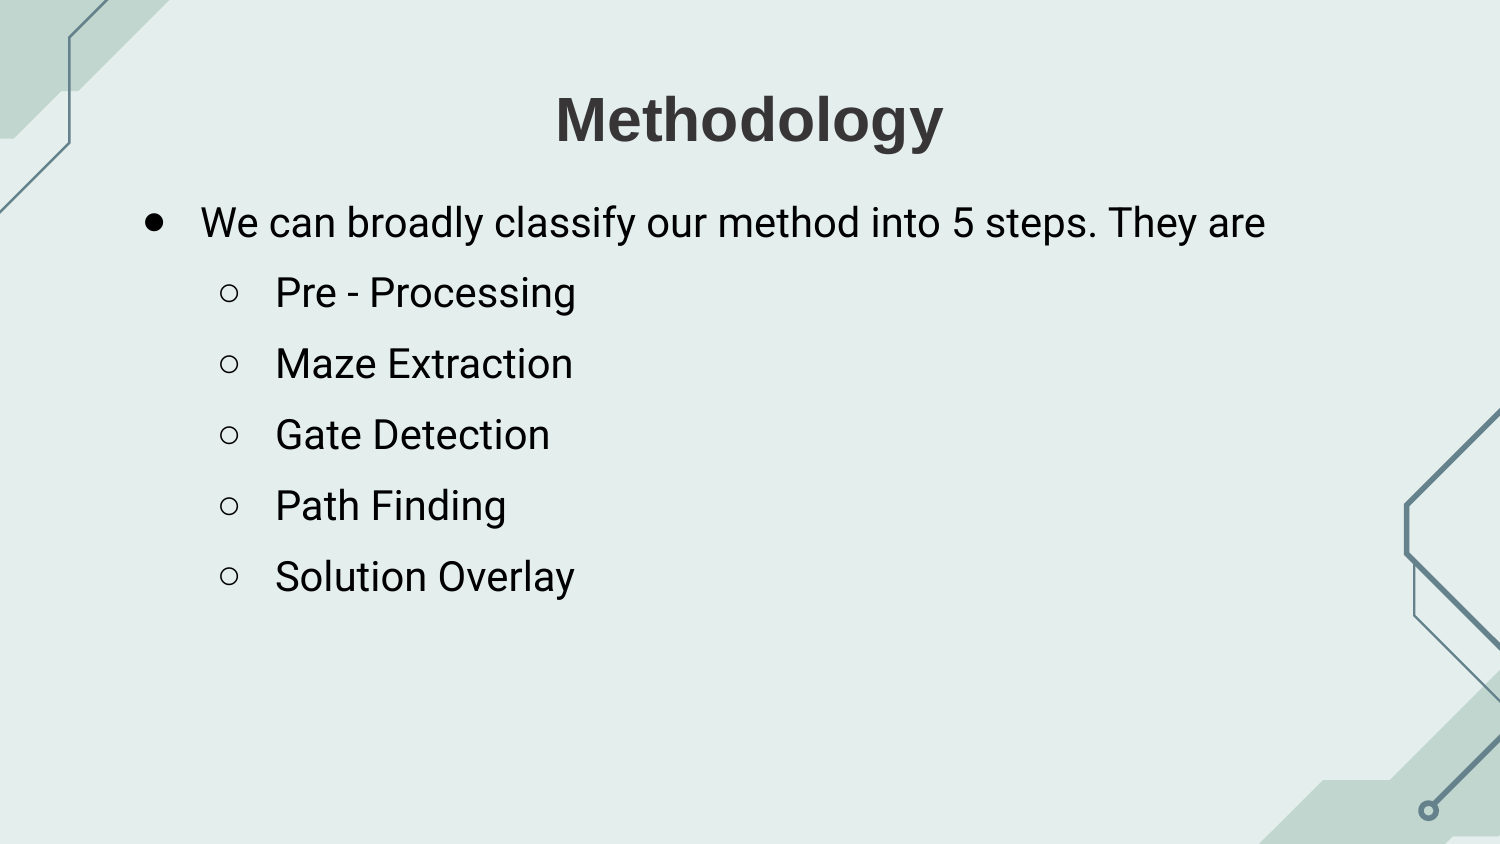

# Methodology
We can broadly classify our method into 5 steps. They are
Pre - Processing
Maze Extraction
Gate Detection
Path Finding
Solution Overlay